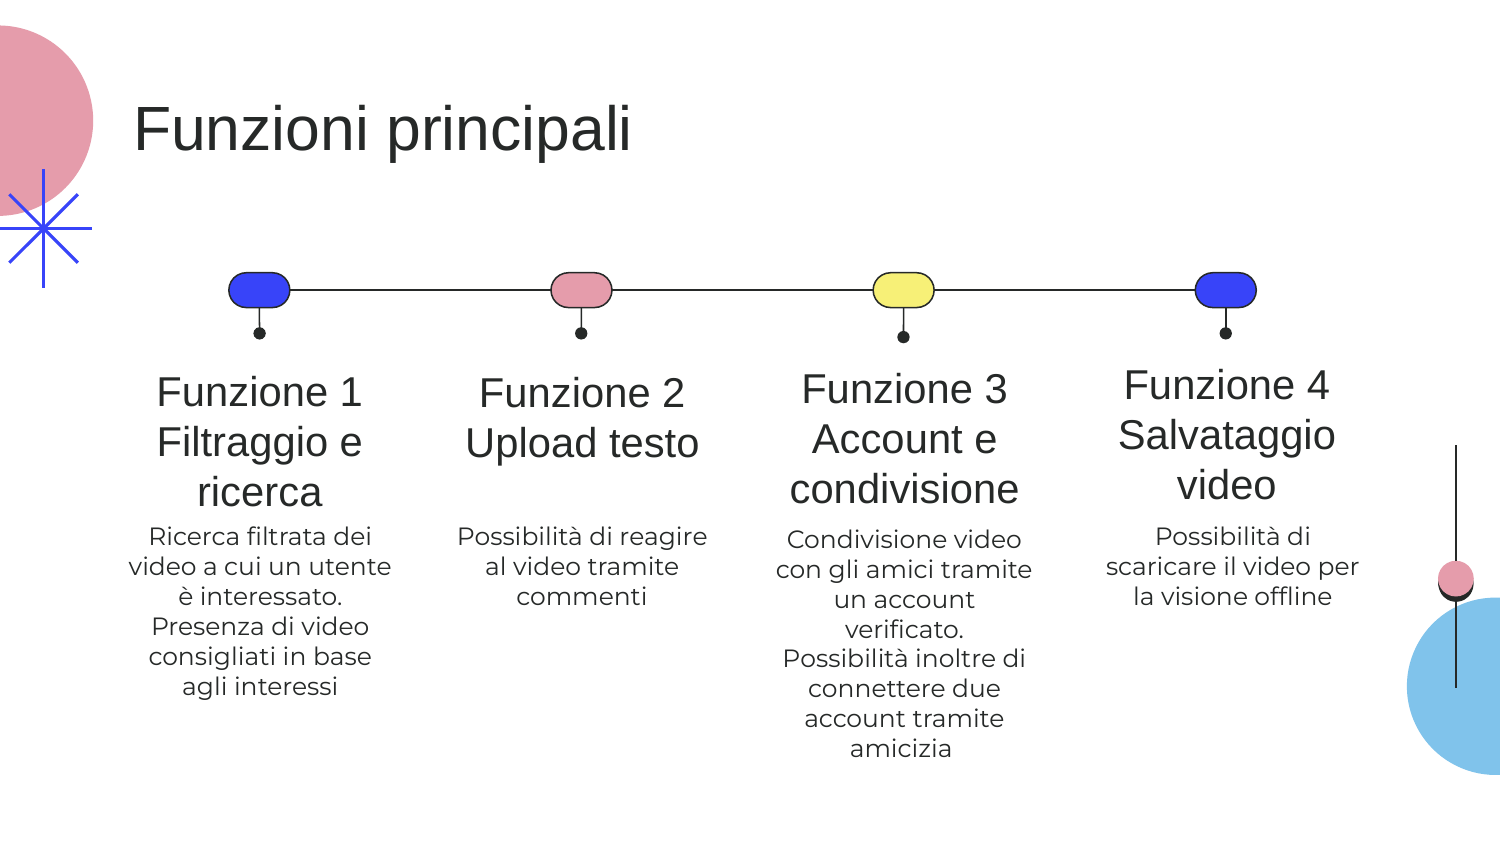

# Funzioni principali

Funzione 2
Upload testo
Funzione 4
Salvataggio video
Funzione 1
Filtraggio e ricerca
Funzione 3
Account e condivisione
Ricerca filtrata dei video a cui un utente è interessato.
Presenza di video consigliati in base agli interessi

Possibilità di reagire al video tramite commenti
Possibilità di scaricare il video per la visione offline
Condivisione video con gli amici tramite un account verificato.
Possibilità inoltre di connettere due account tramite amicizia